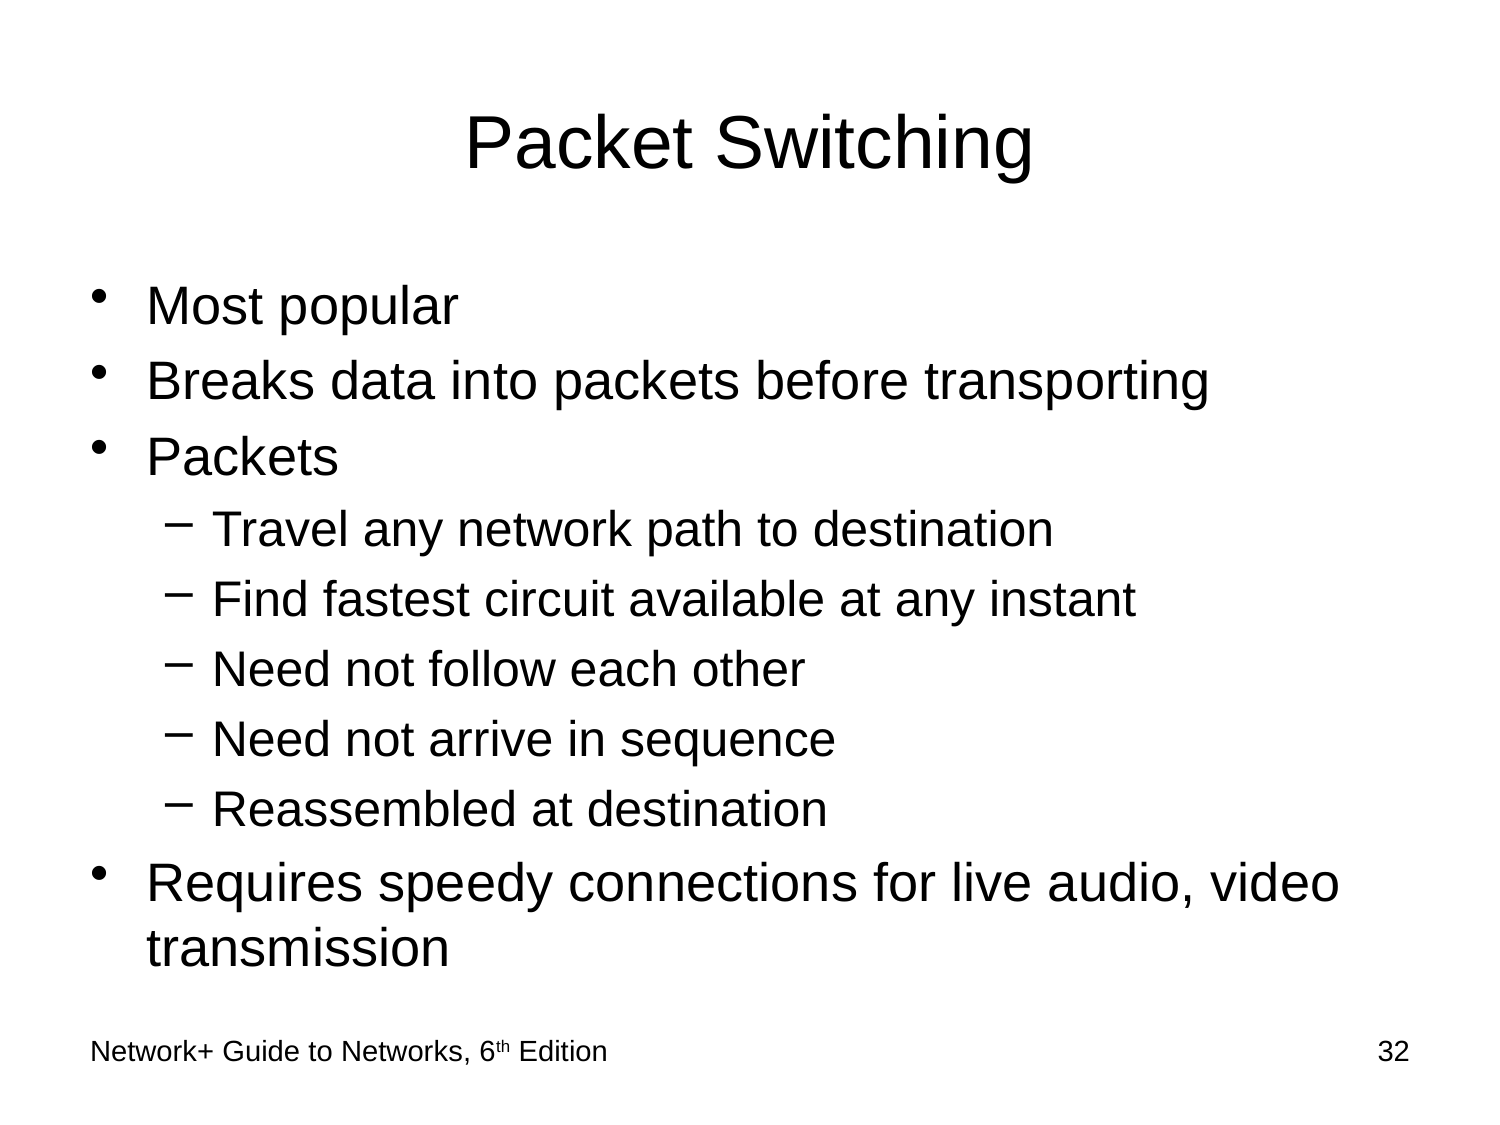

# Packet Switching
Most popular
Breaks data into packets before transporting
Packets
Travel any network path to destination
Find fastest circuit available at any instant
Need not follow each other
Need not arrive in sequence
Reassembled at destination
Requires speedy connections for live audio, video transmission
Network+ Guide to Networks, 6th Edition
32